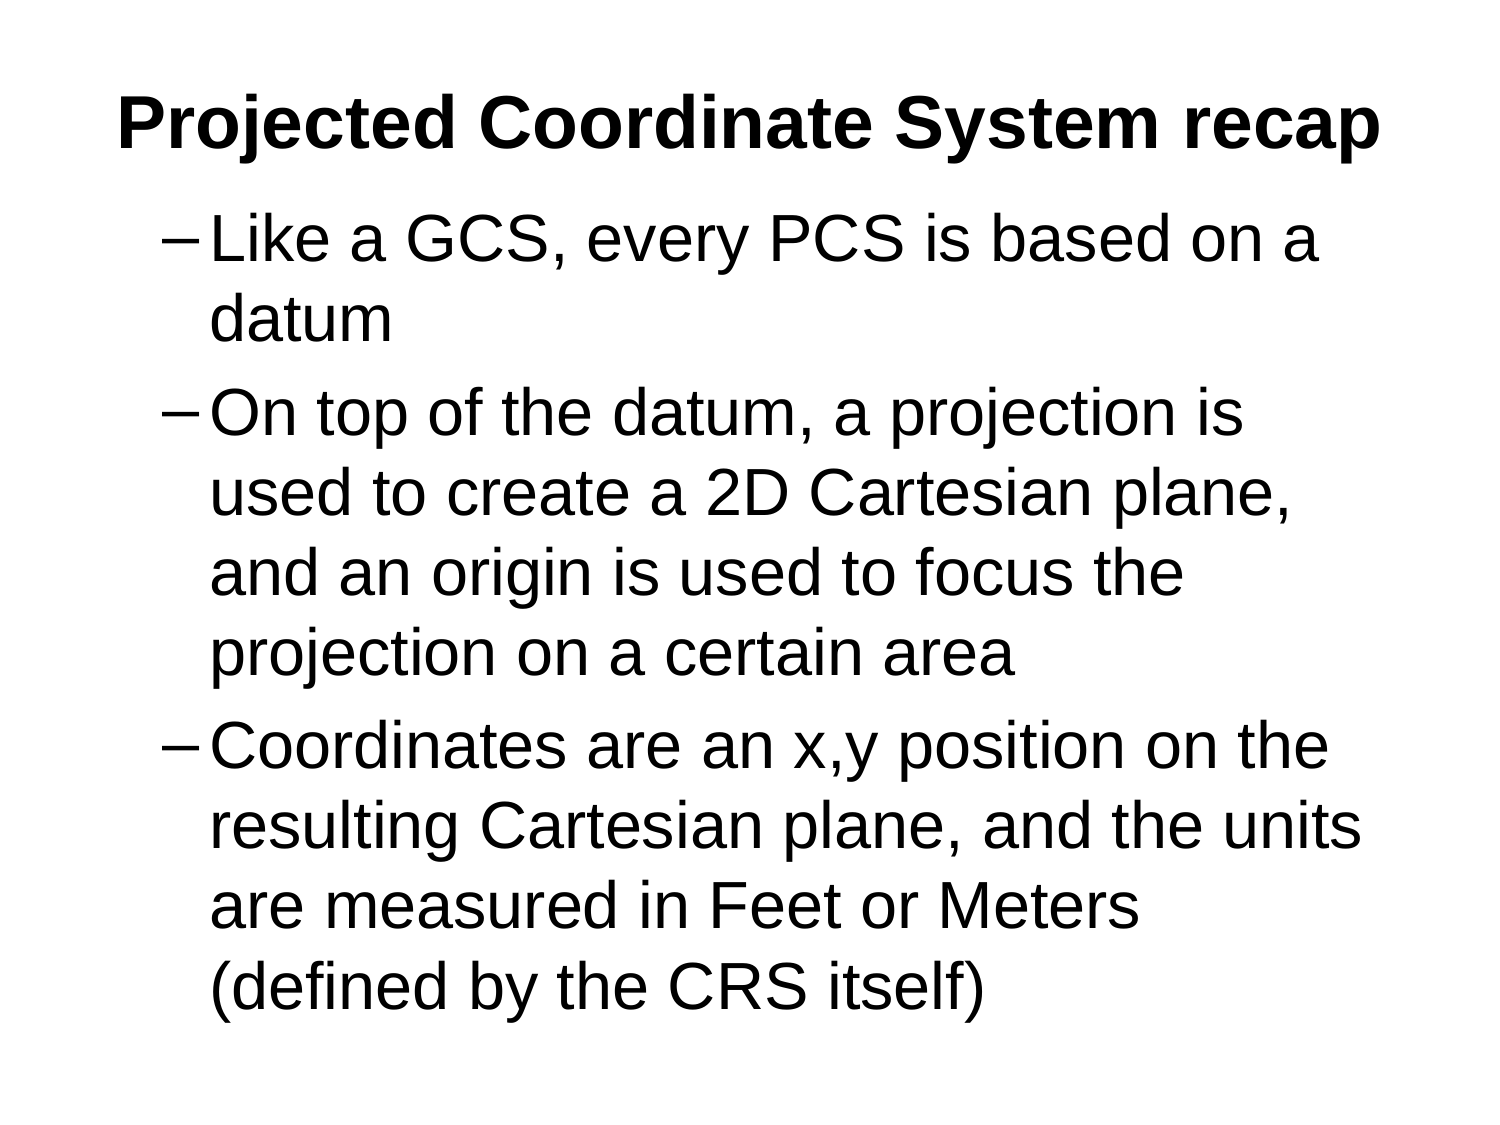

Projected Coordinate System recap
Like a GCS, every PCS is based on a datum
On top of the datum, a projection is used to create a 2D Cartesian plane, and an origin is used to focus the projection on a certain area
Coordinates are an x,y position on the resulting Cartesian plane, and the units are measured in Feet or Meters (defined by the CRS itself)